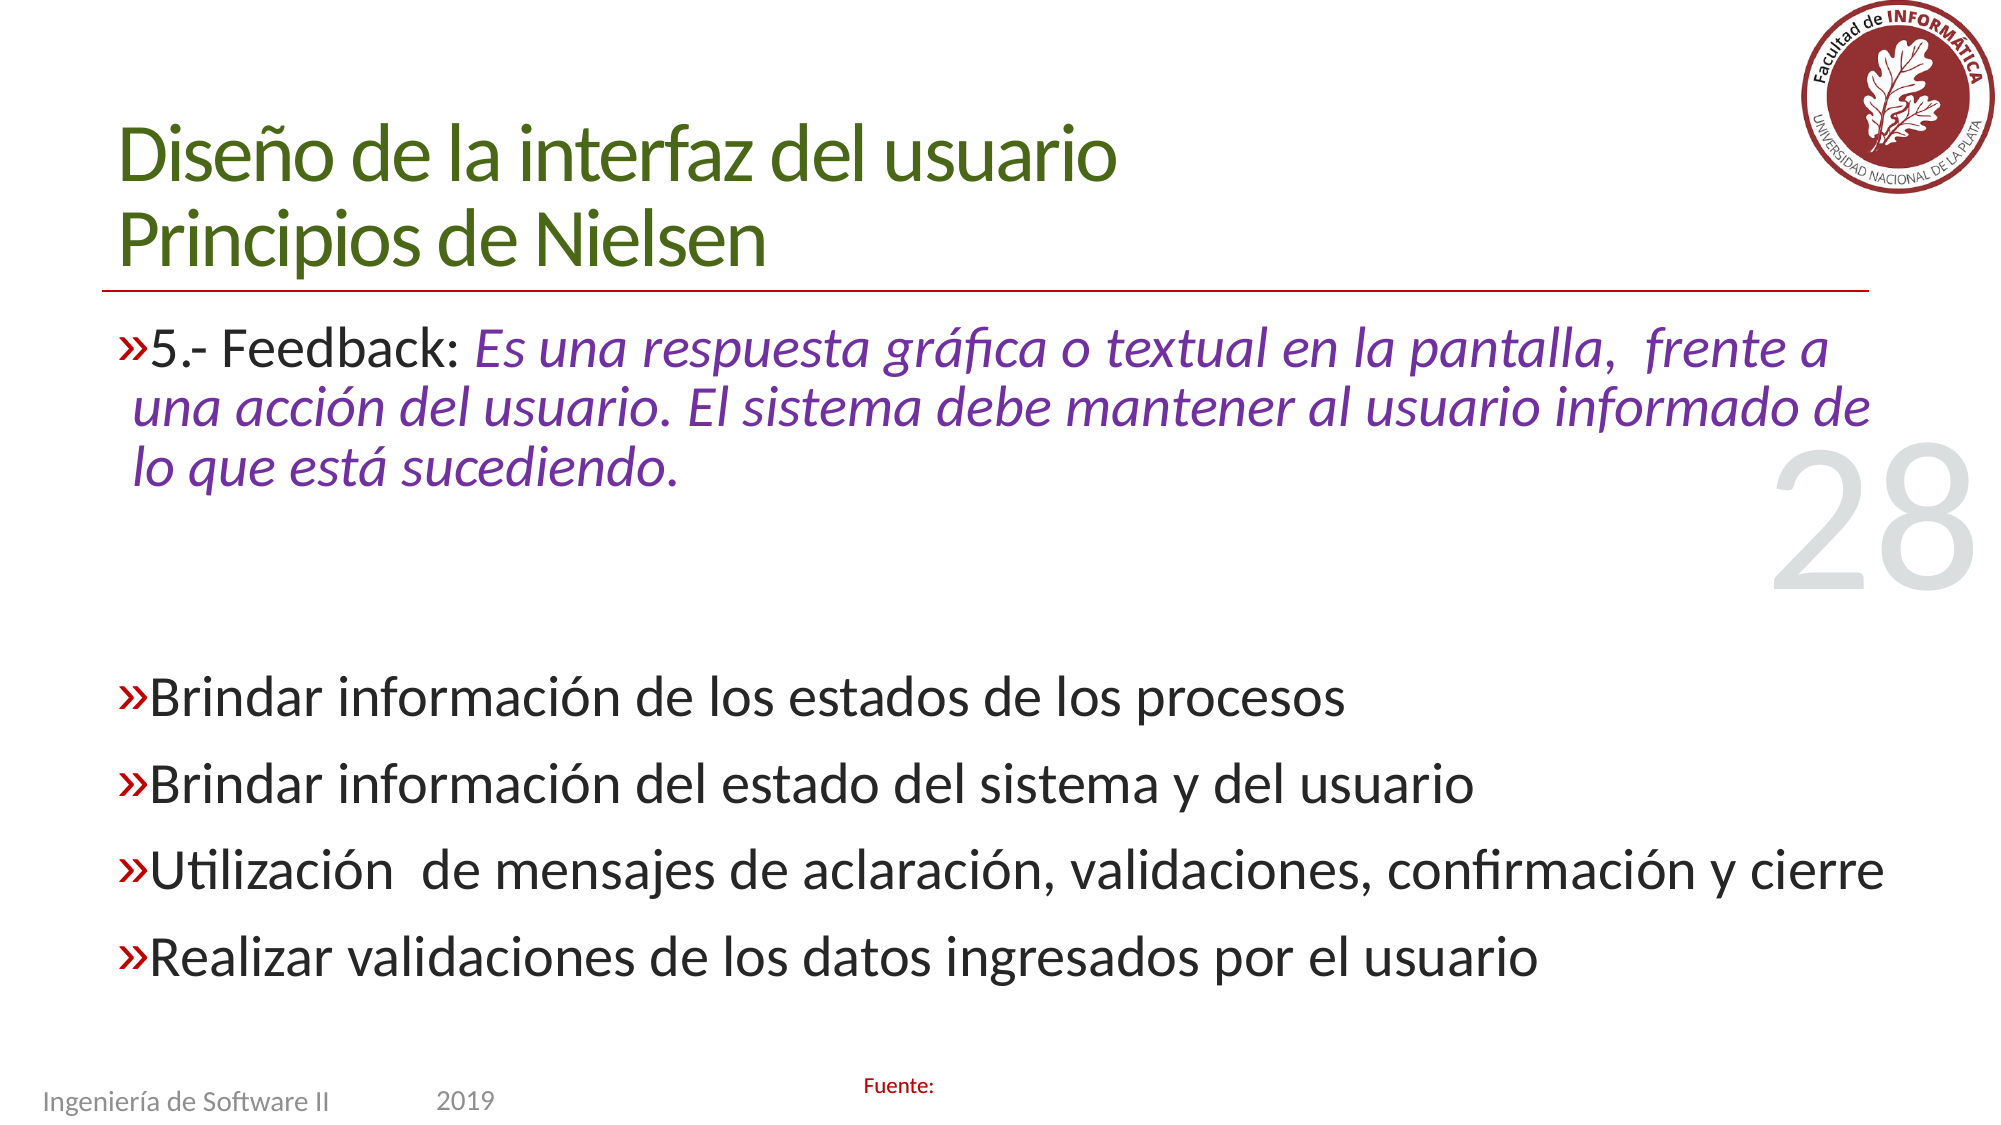

# Diseño de la interfaz del usuario Principios de Nielsen
5.- Feedback: Es una respuesta gráfica o textual en la pantalla,  frente a una acción del usuario. El sistema debe mantener al usuario informado de lo que está sucediendo.

Brindar información de los estados de los procesos
Brindar información del estado del sistema y del usuario
Utilización  de mensajes de aclaración, validaciones, confirmación y cierre
Realizar validaciones de los datos ingresados por el usuario
28

2019
Ingeniería de Software II